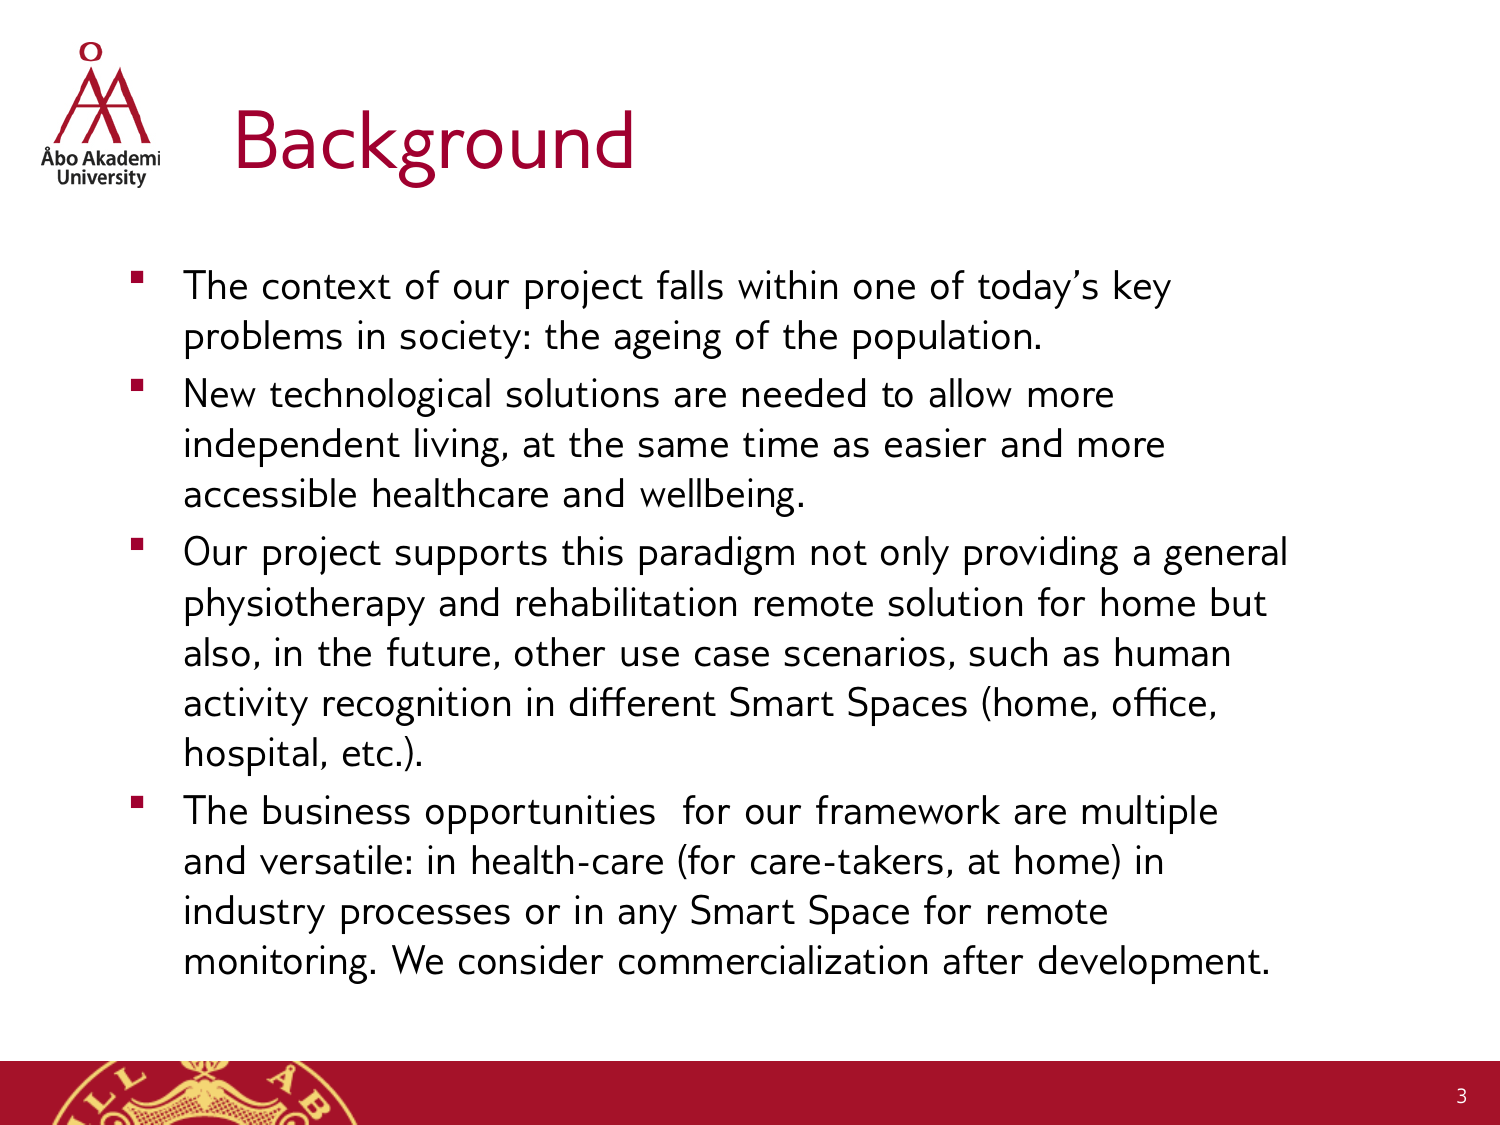

# Background
The context of our project falls within one of today’s key problems in society: the ageing of the population.
New technological solutions are needed to allow more independent living, at the same time as easier and more accessible healthcare and wellbeing.
Our project supports this paradigm not only providing a general physiotherapy and rehabilitation remote solution for home but also, in the future, other use case scenarios, such as human activity recognition in different Smart Spaces (home, office, hospital, etc.).
The business opportunities  for our framework are multiple and versatile: in health-care (for care-takers, at home) in industry processes or in any Smart Space for remote monitoring. We consider commercialization after development.
3